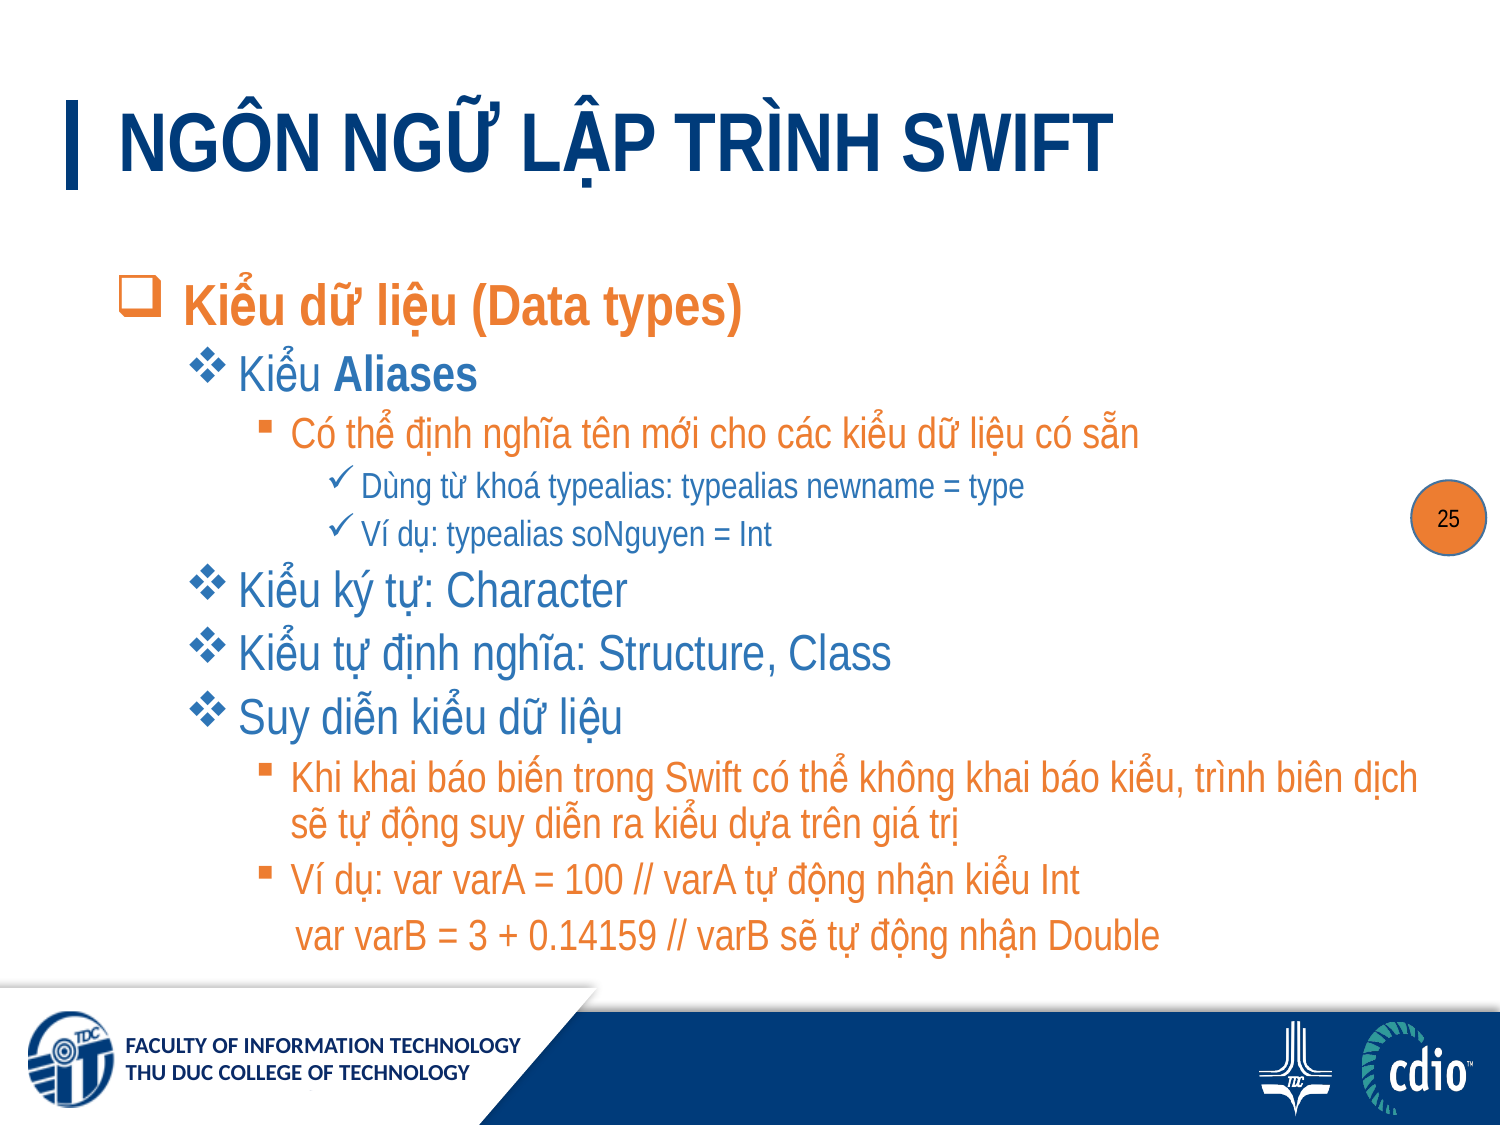

# NGÔN NGỮ LẬP TRÌNH SWIFT
 Kiểu dữ liệu (Data types)
Kiểu Aliases
Có thể định nghĩa tên mới cho các kiểu dữ liệu có sẵn
Dùng từ khoá typealias: typealias newname = type
Ví dụ: typealias soNguyen = Int
Kiểu ký tự: Character
Kiểu tự định nghĩa: Structure, Class
Suy diễn kiểu dữ liệu
Khi khai báo biến trong Swift có thể không khai báo kiểu, trình biên dịch sẽ tự động suy diễn ra kiểu dựa trên giá trị
Ví dụ: var varA = 100 // varA tự động nhận kiểu Int
    var varB = 3 + 0.14159 // varB sẽ tự động nhận Double